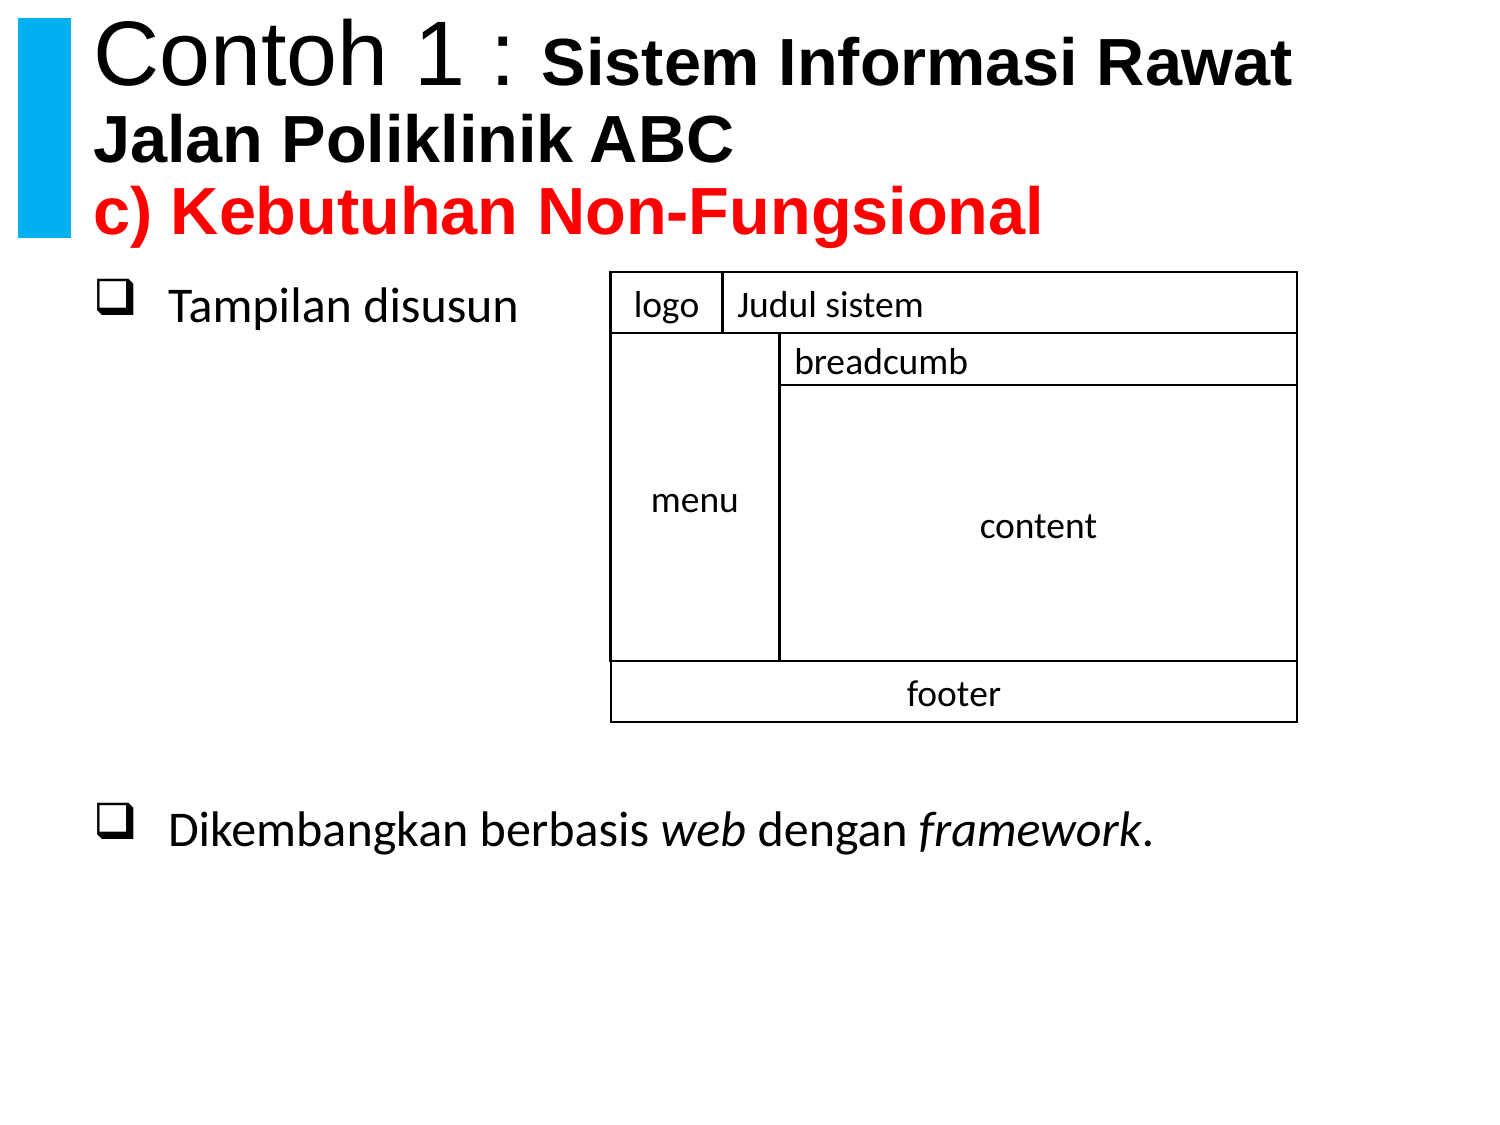

# Contoh 1 : Sistem Informasi Rawat Jalan Poliklinik ABC c) Kebutuhan Non-Fungsional
Tampilan disusun

Dikembangkan berbasis web dengan framework.
logo
Judul sistem
menu
breadcumb
content
footer